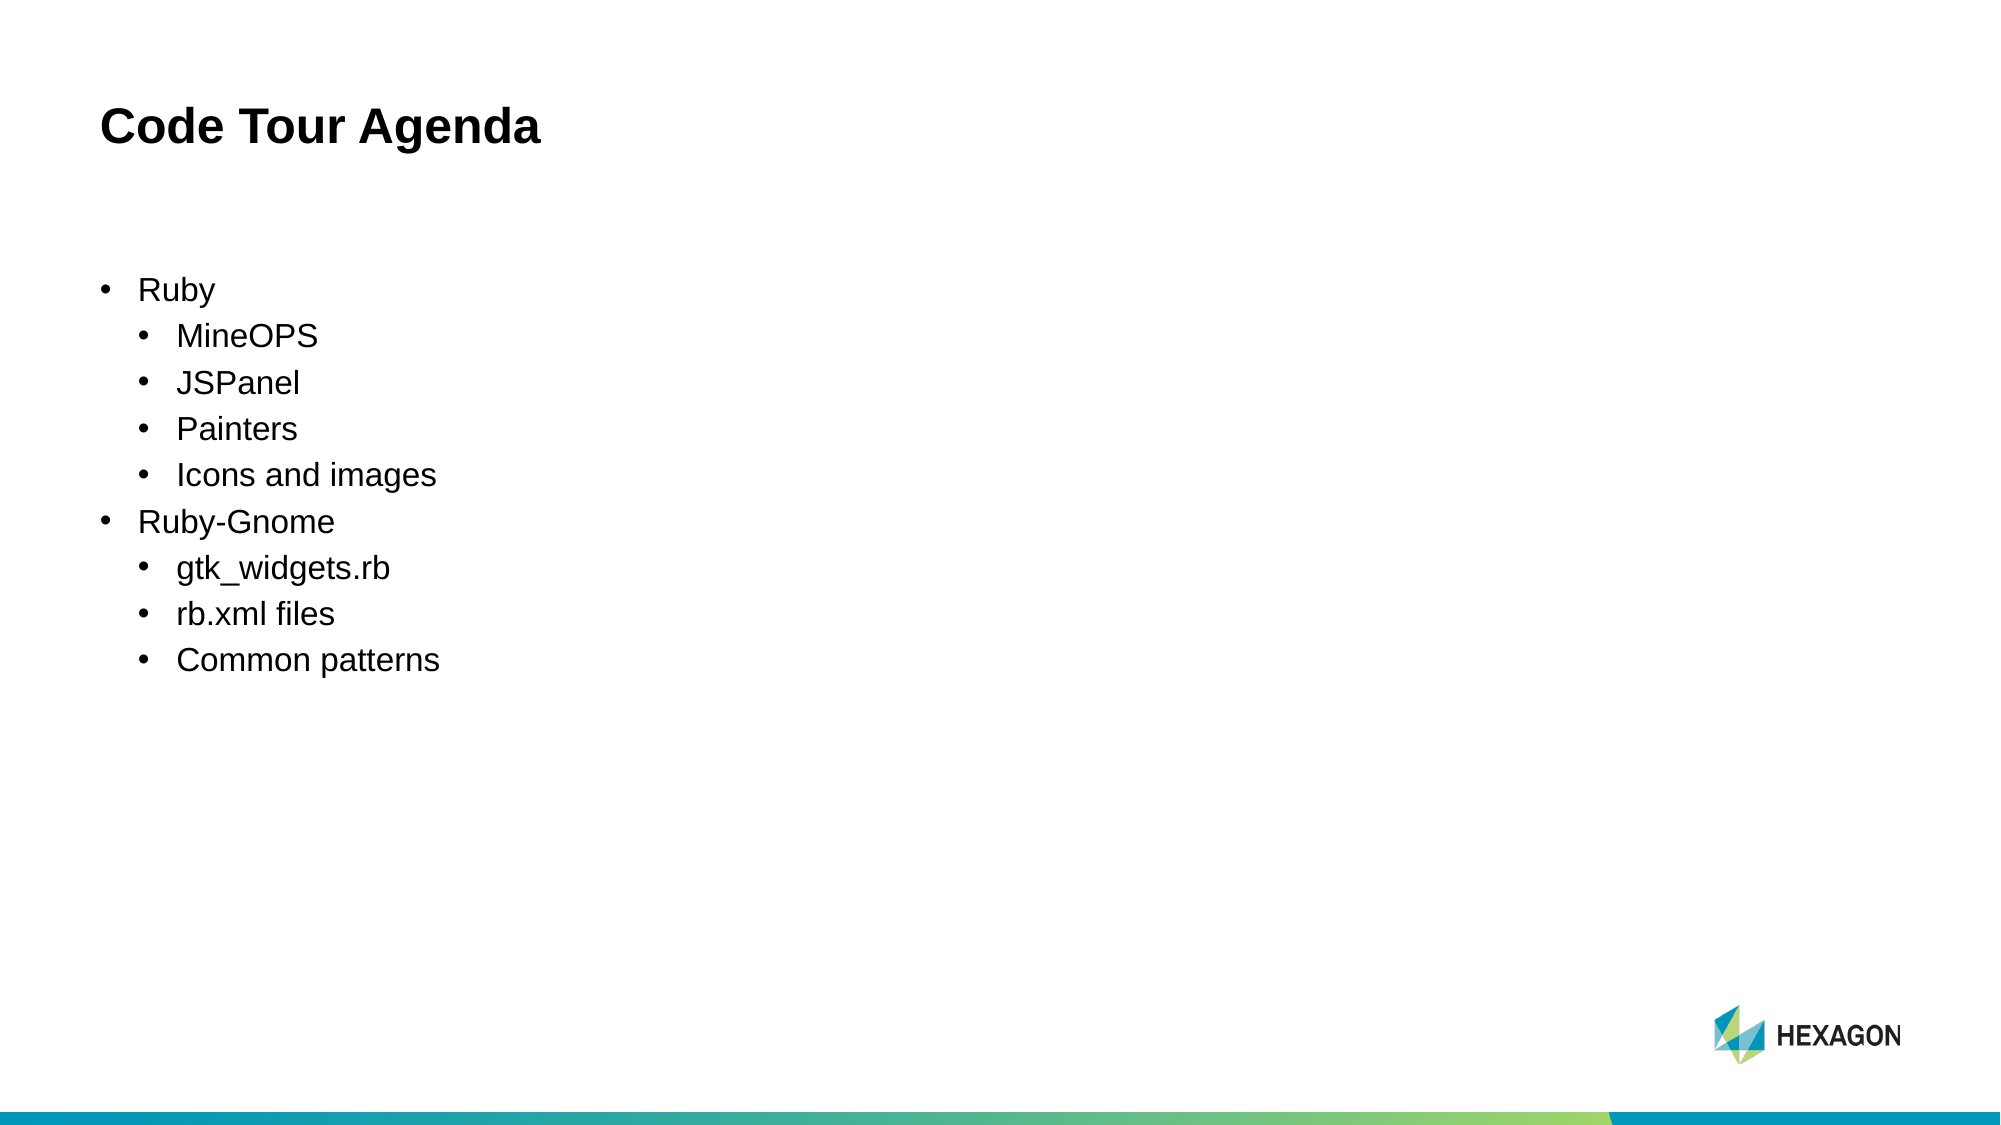

# Code Tour Agenda

Ruby
MineOPS
JSPanel
Painters
Icons and images
Ruby-Gnome
gtk_widgets.rb
rb.xml files
Common patterns